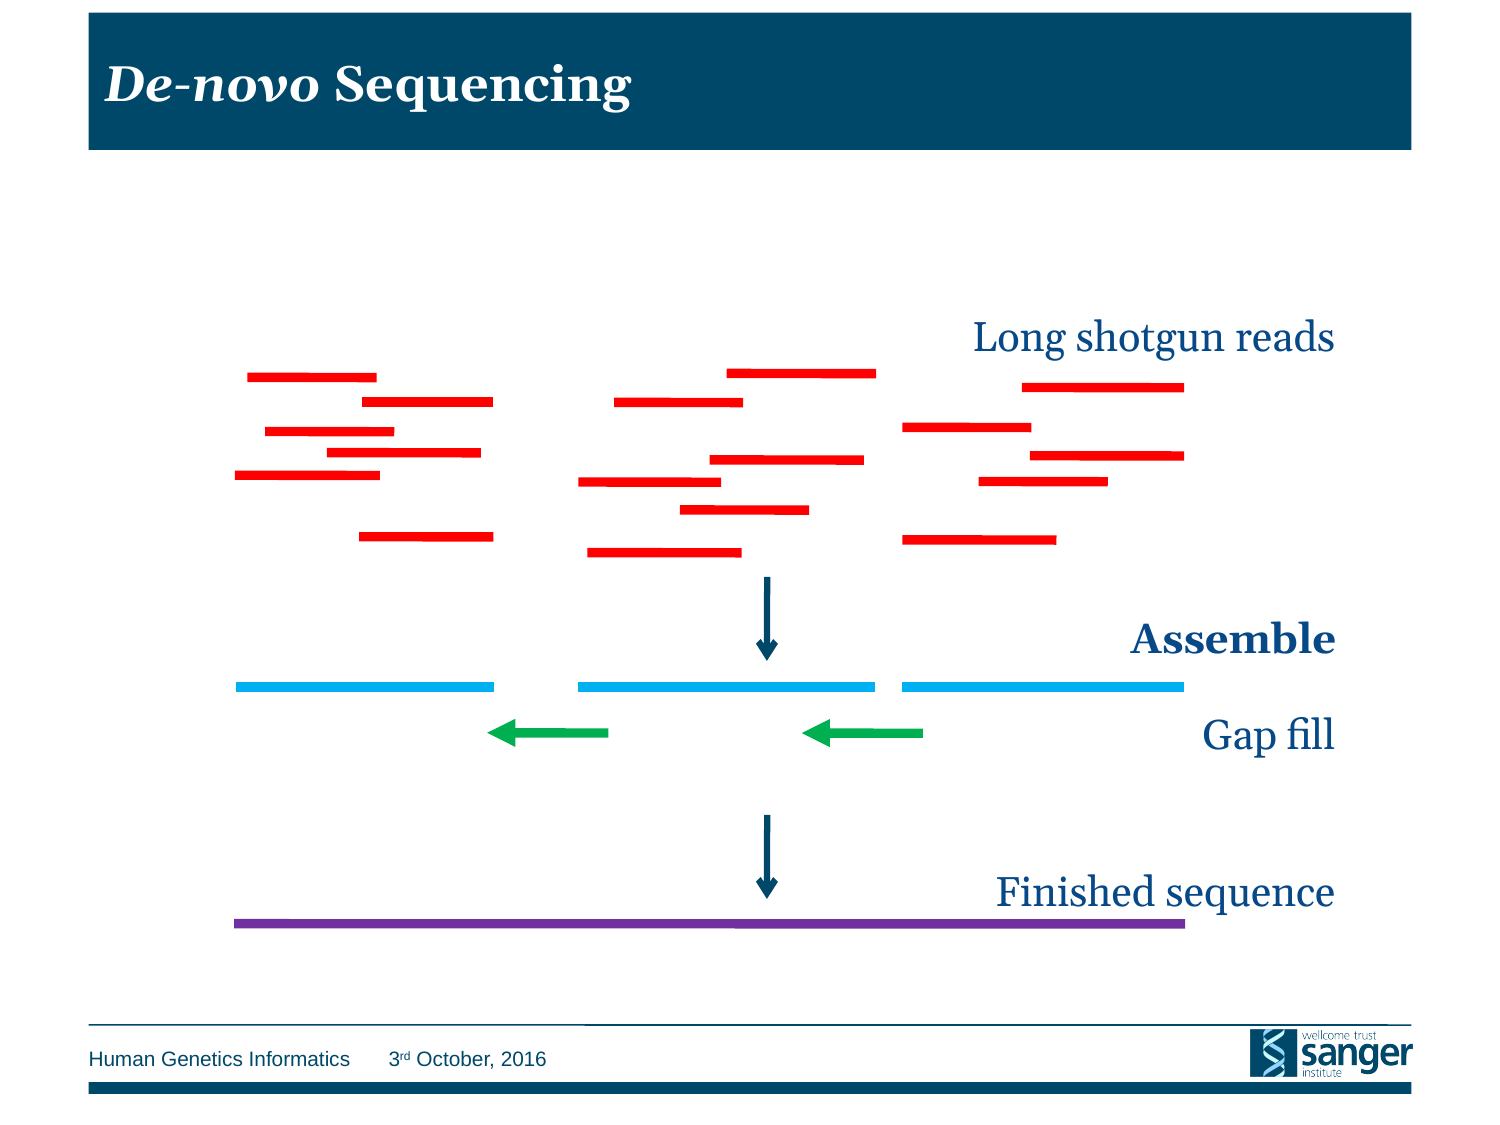

# De-novo Sequencing
Long shotgun reads
Assemble
Gap fill
Finished sequence